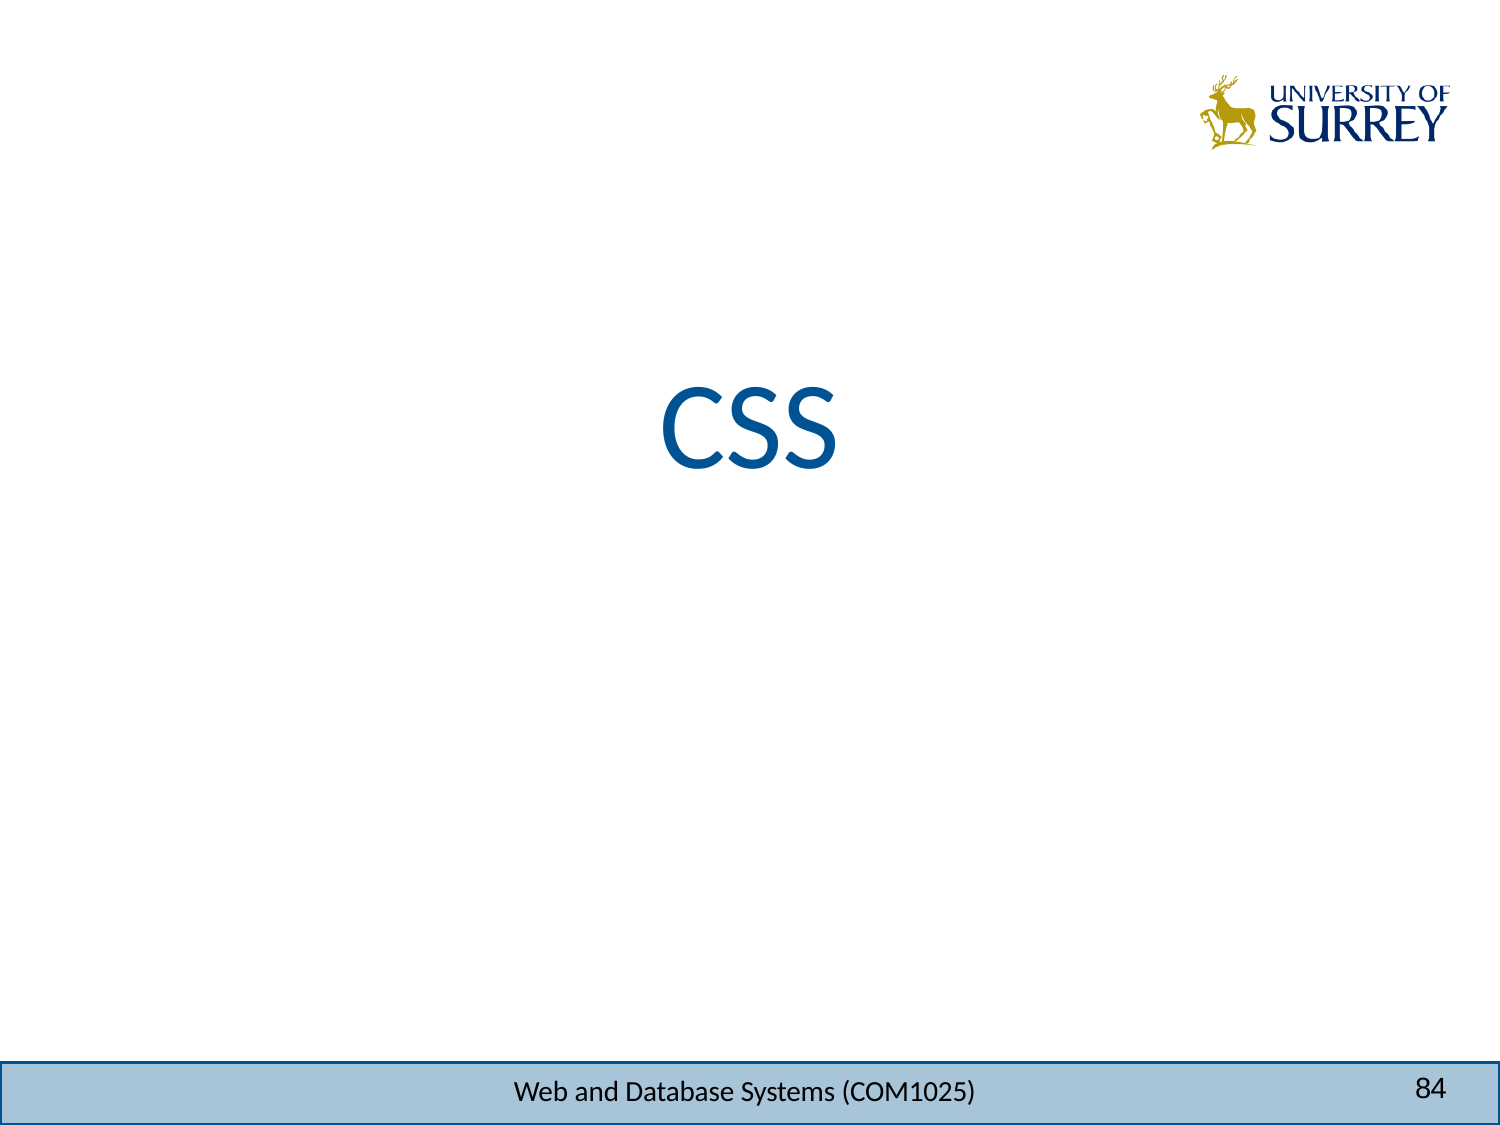

CSS
84
Web and Database Systems (COM1025)